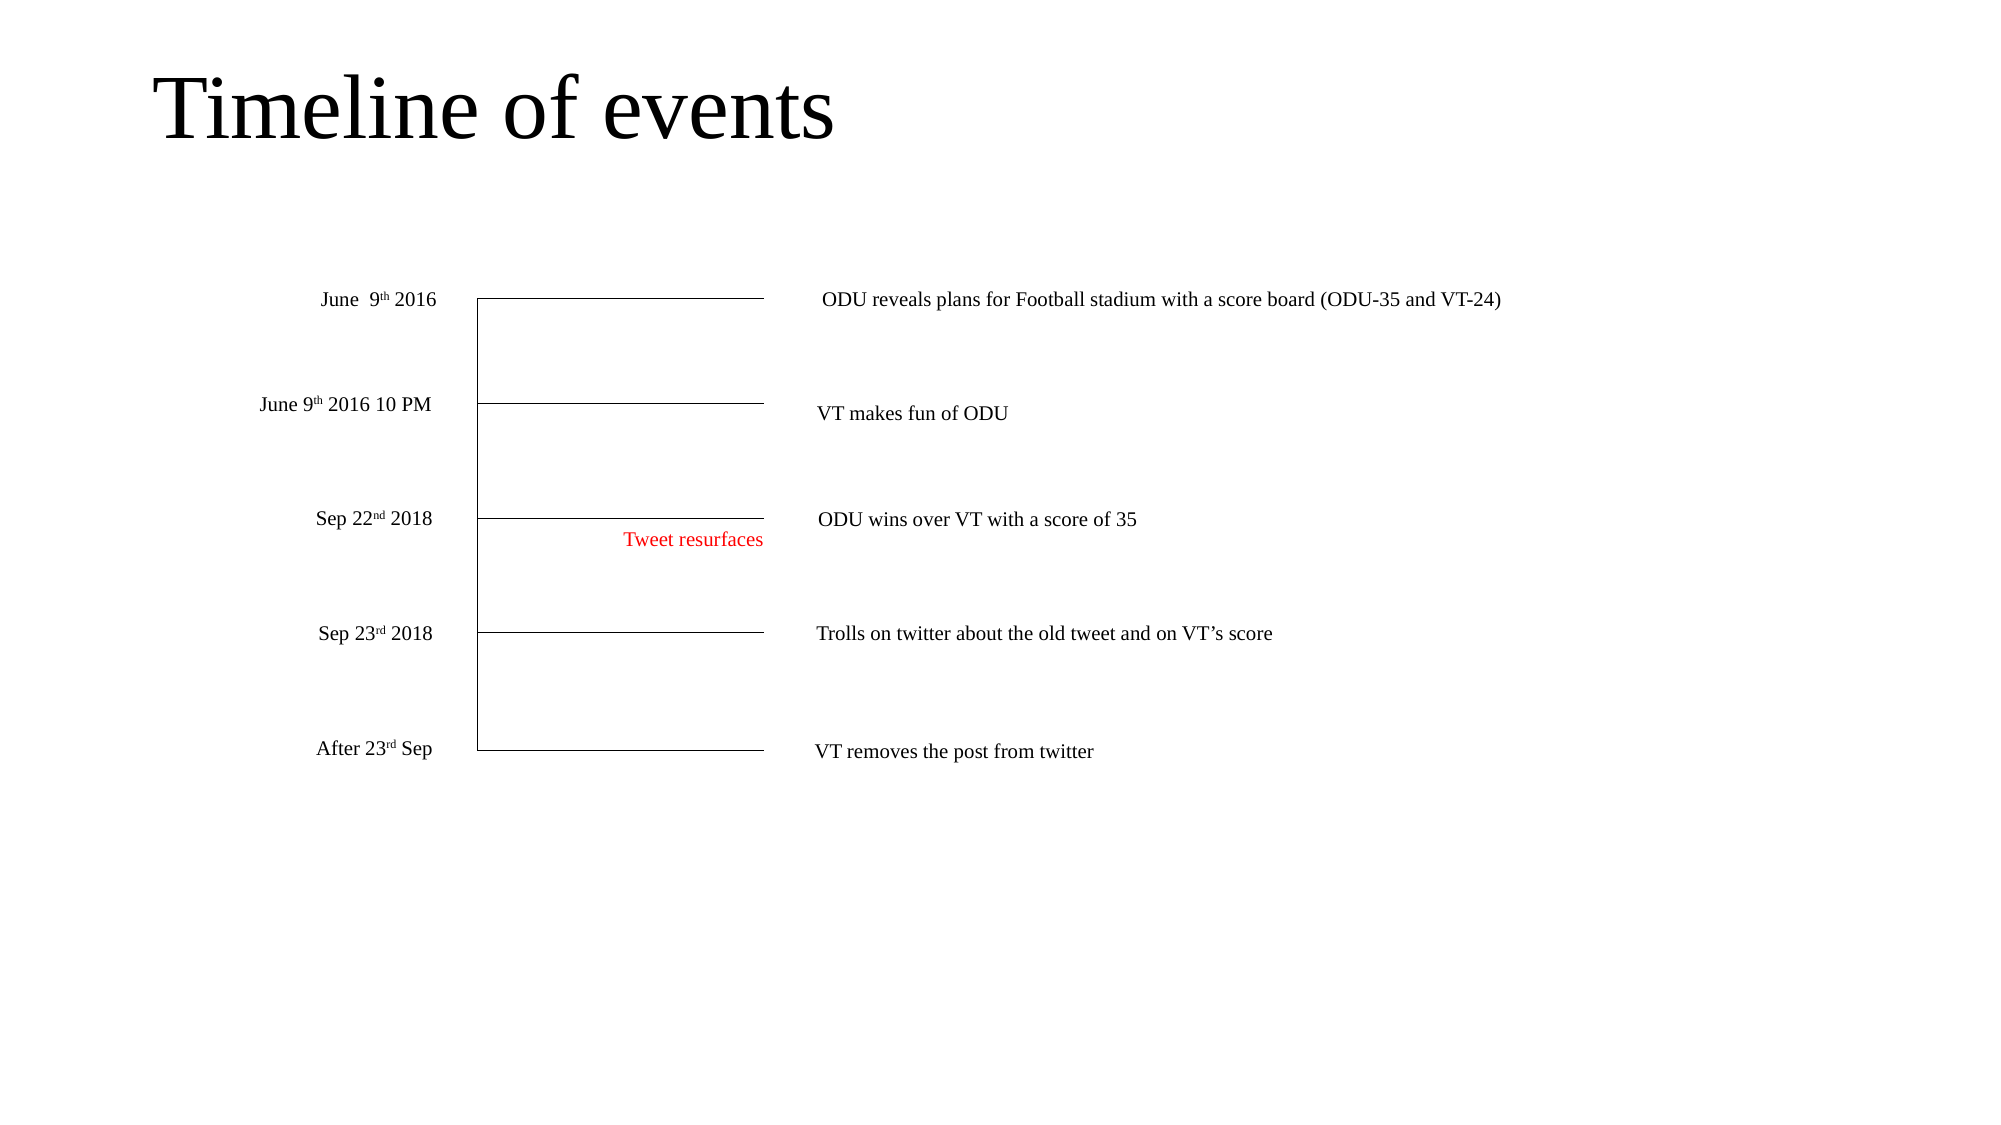

# Timeline of events
 June  9th 2016
ODU reveals plans for Football stadium with a score board (ODU-35 and VT-24)
June 9th 2016 10 PM
VT makes fun of ODU
Sep 22nd 2018
ODU wins over VT with a score of 35
Tweet resurfaces
Sep 23rd 2018
Trolls on twitter about the old tweet and on VT’s score
After 23rd Sep
VT removes the post from twitter